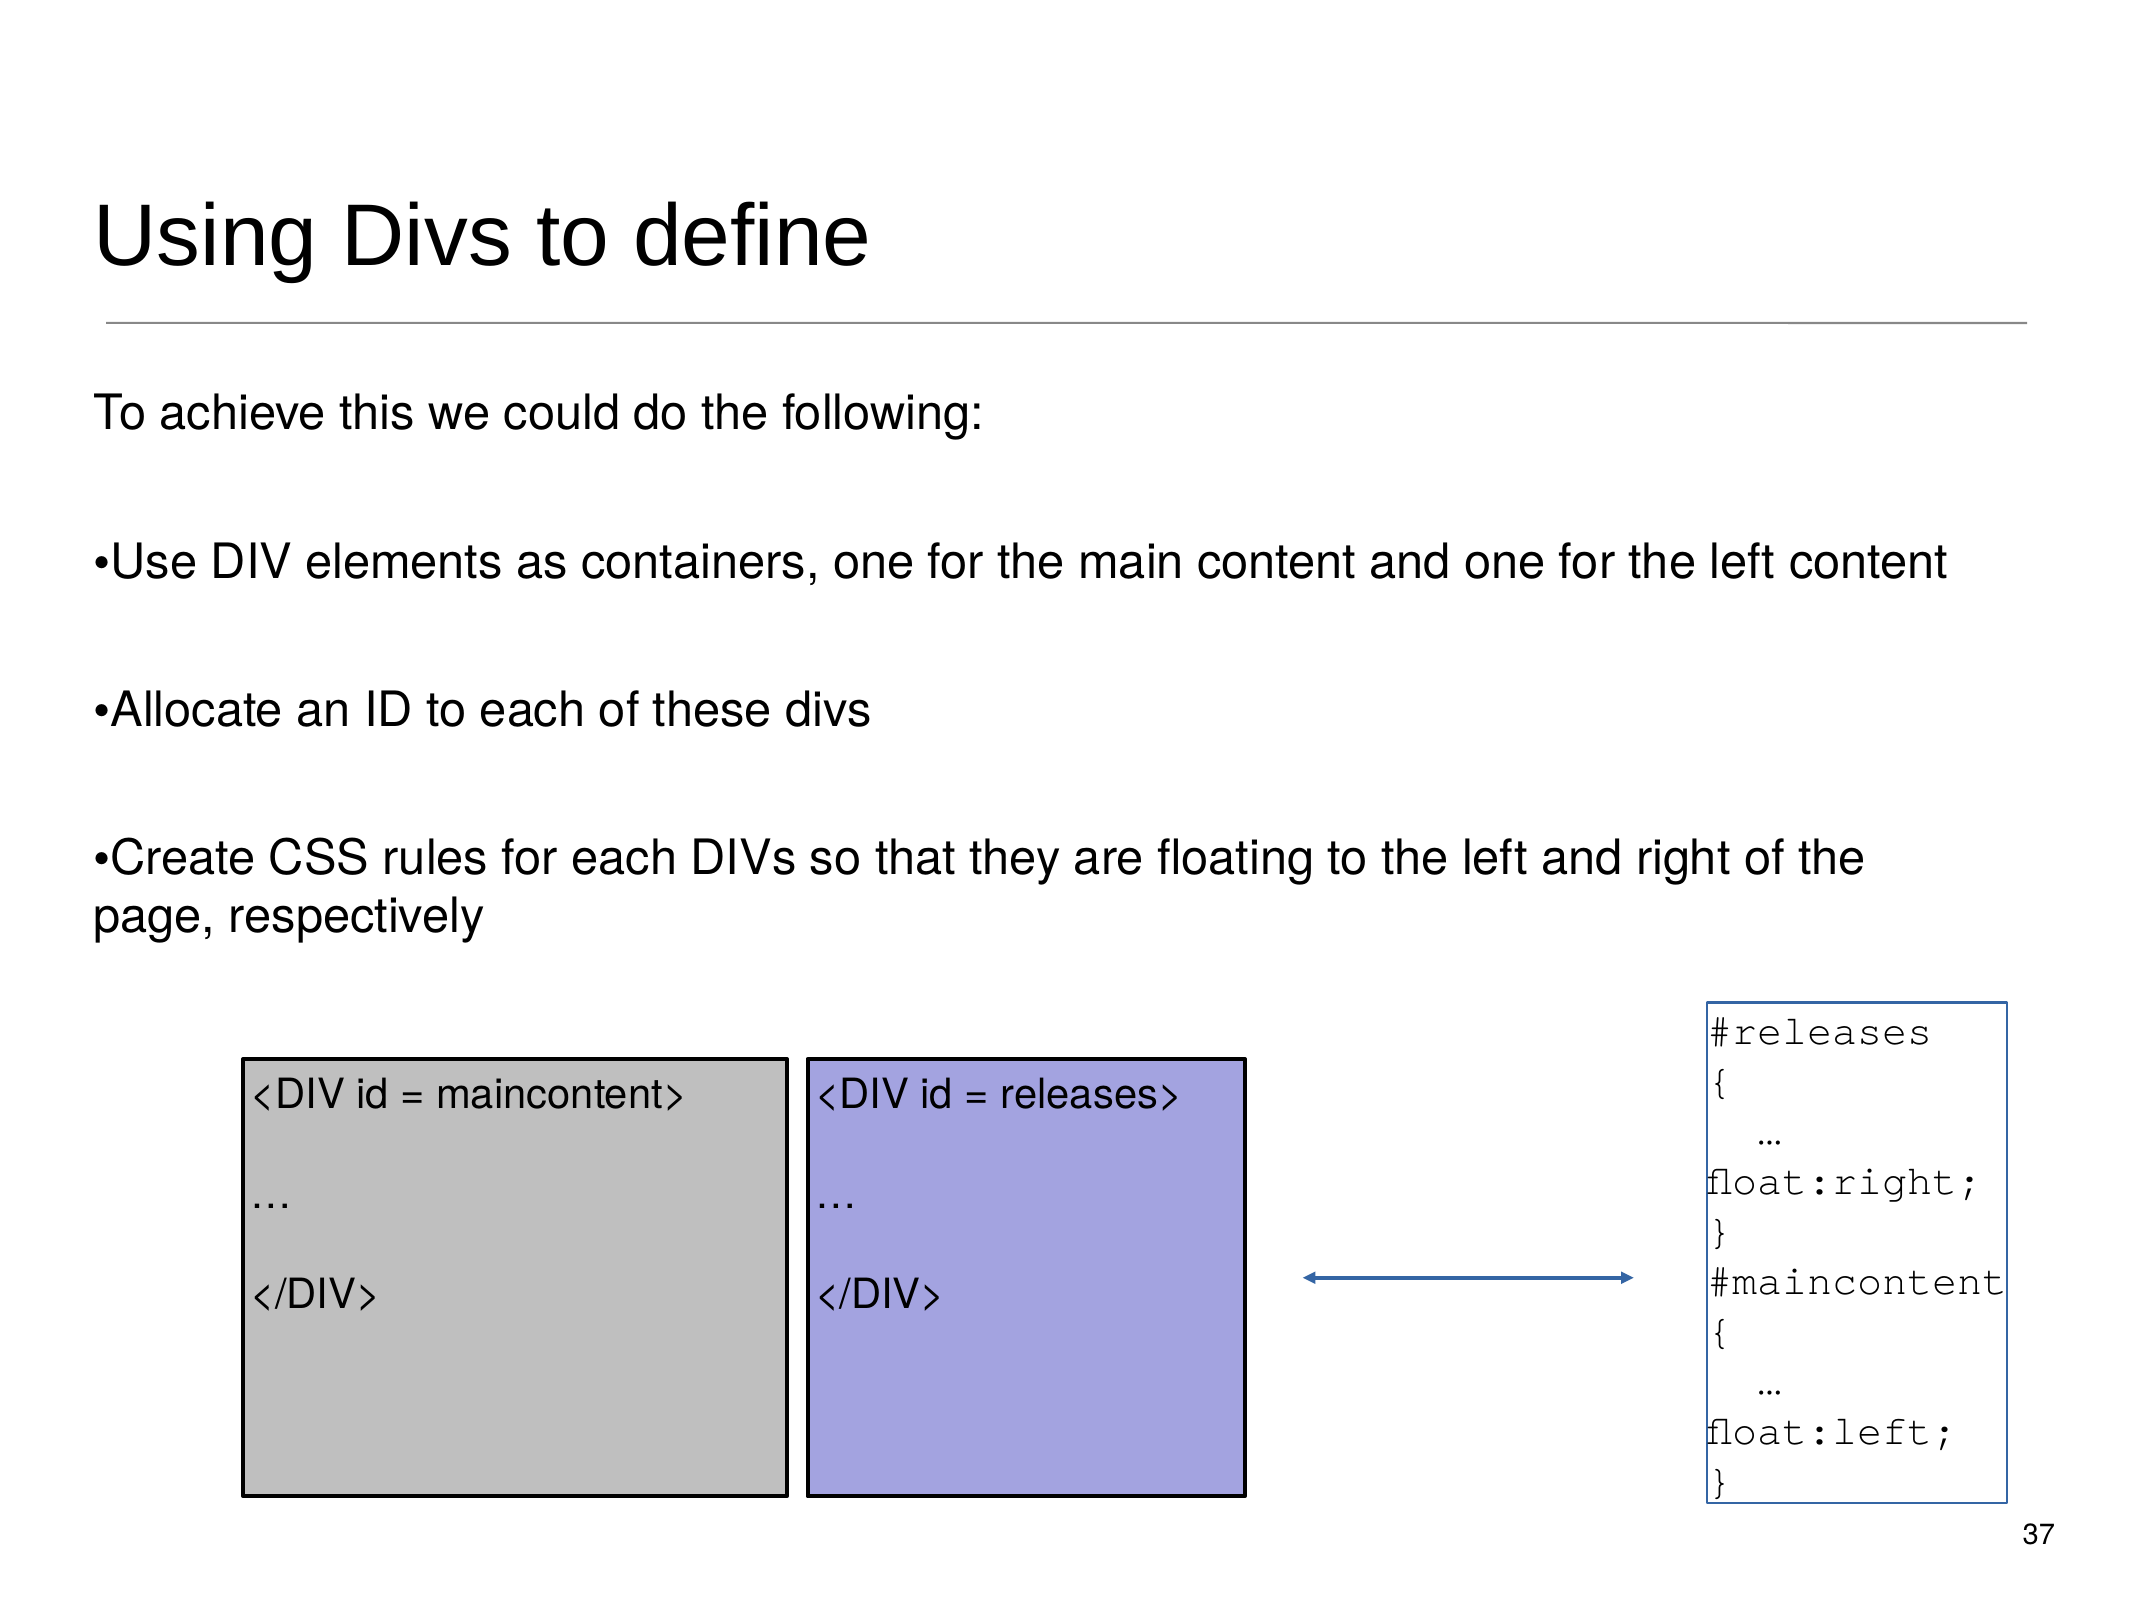

Using Divs to define
To achieve this we could do the following:
Use DIV elements as containers, one for the main content and one for the left content
Allocate an ID to each of these divs
Create CSS rules for each DIVs so that they are floating to the left and right of the page, respectively
#releases
{
  …
float:right;
}
#maincontent
{
  …
float:left;
}

<DIV id = maincontent>

…

</DIV>

<DIV id = releases>

…

</DIV>

37